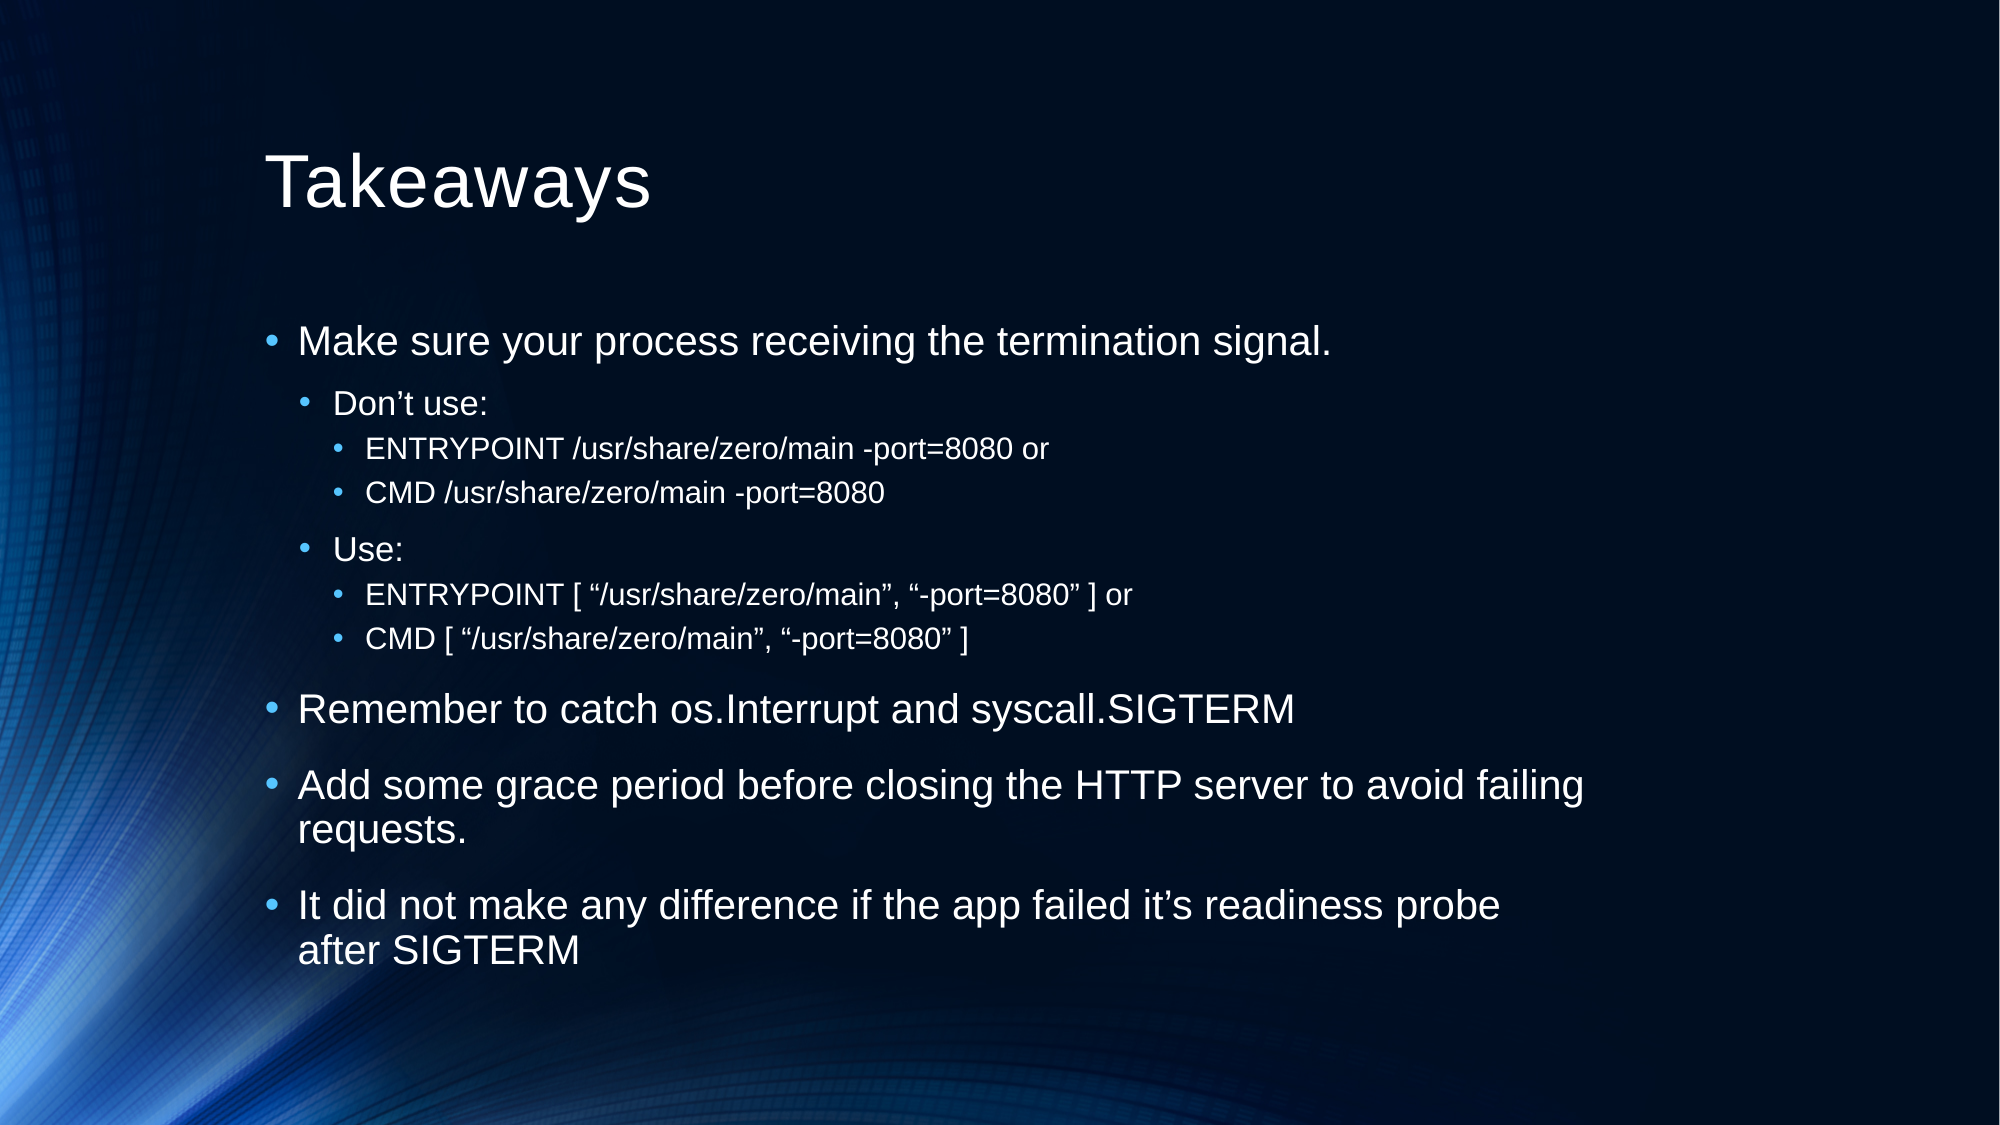

# Takeaways
Make sure your process receiving the termination signal.
Don’t use:
ENTRYPOINT /usr/share/zero/main -port=8080 or
CMD /usr/share/zero/main -port=8080
Use:
ENTRYPOINT [ “/usr/share/zero/main”, “-port=8080” ] or
CMD [ “/usr/share/zero/main”, “-port=8080” ]
Remember to catch os.Interrupt and syscall.SIGTERM
Add some grace period before closing the HTTP server to avoid failing requests.
It did not make any difference if the app failed it’s readiness probe after SIGTERM